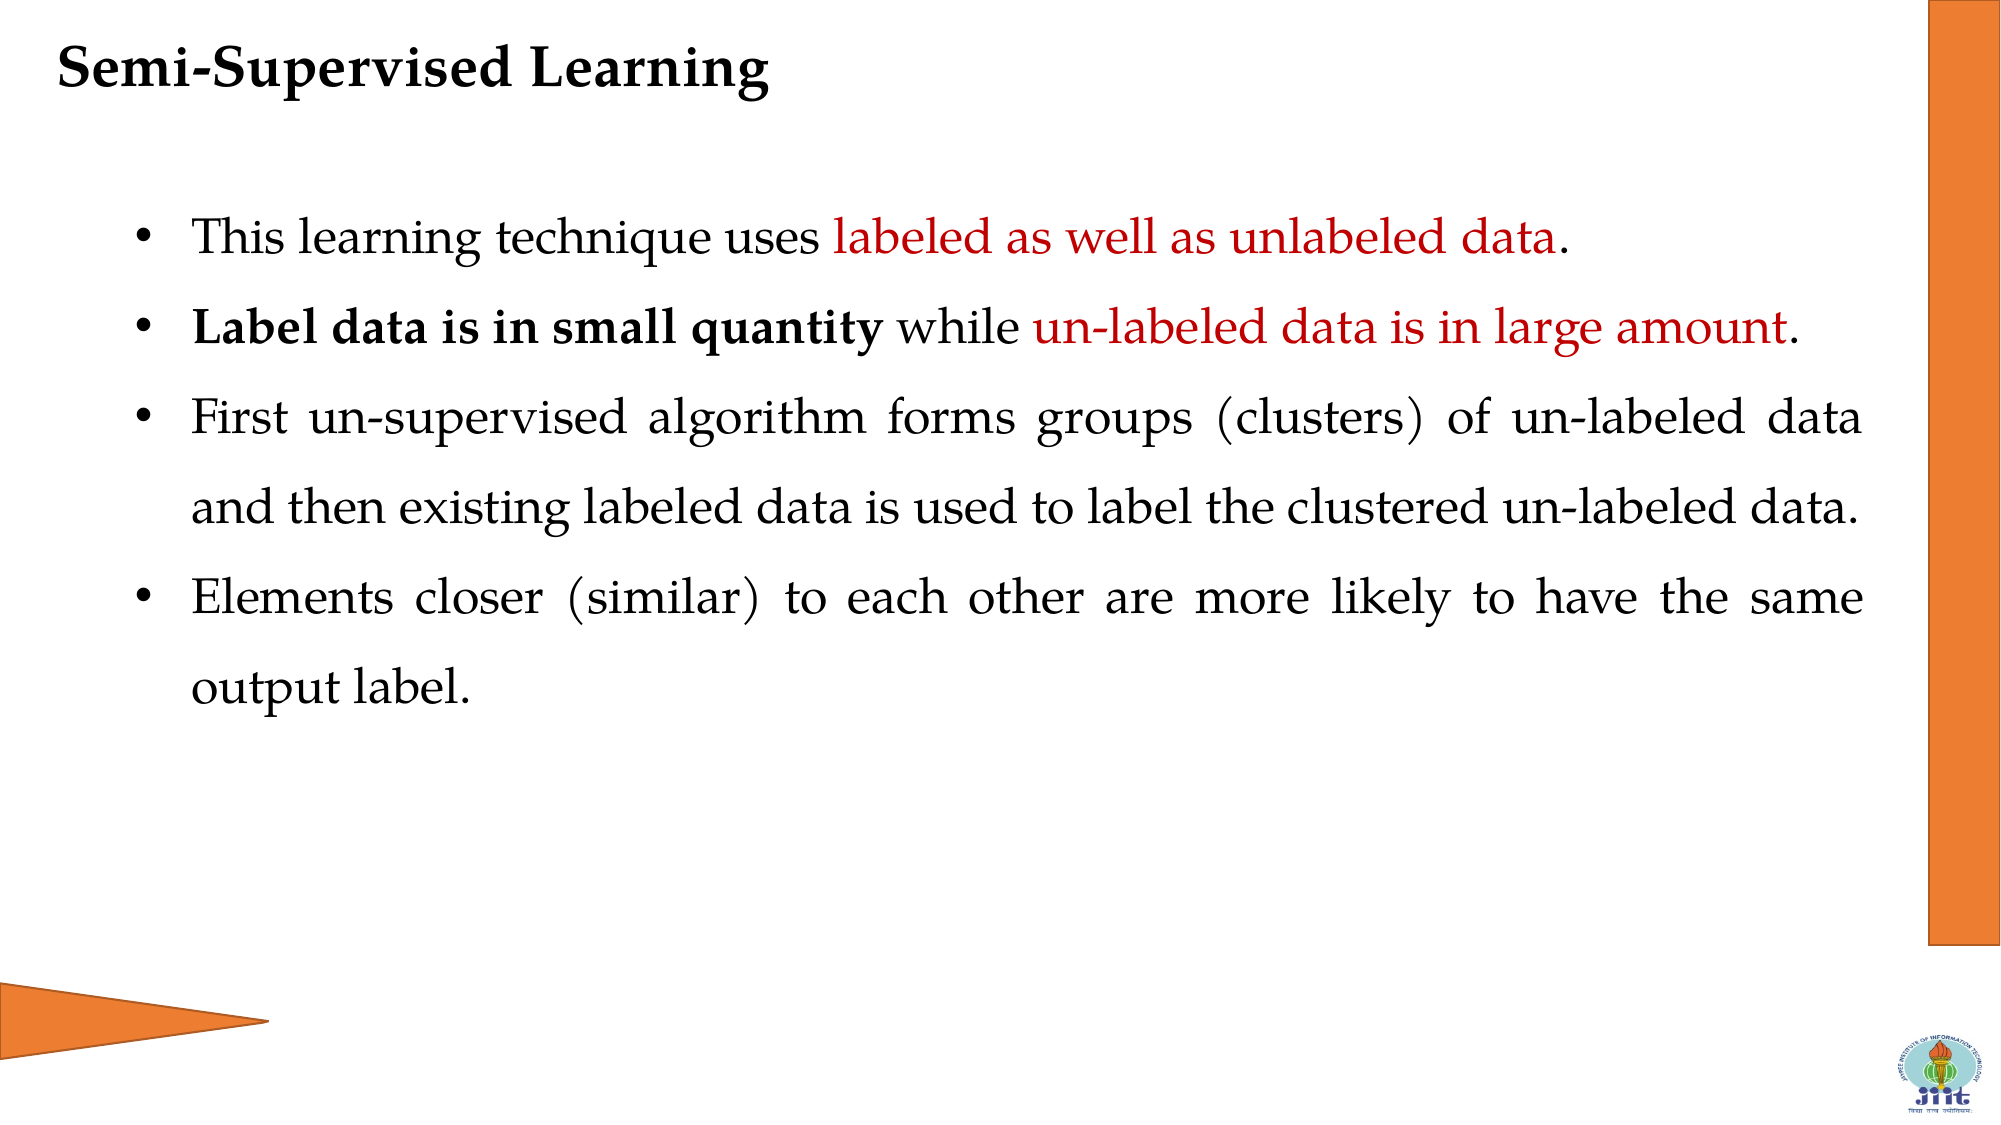

Semi-Supervised Learning
This learning technique uses labeled as well as unlabeled data.
Label data is in small quantity while un-labeled data is in large amount.
First un-supervised algorithm forms groups (clusters) of un-labeled data and then existing labeled data is used to label the clustered un-labeled data.
Elements closer (similar) to each other are more likely to have the same output label.